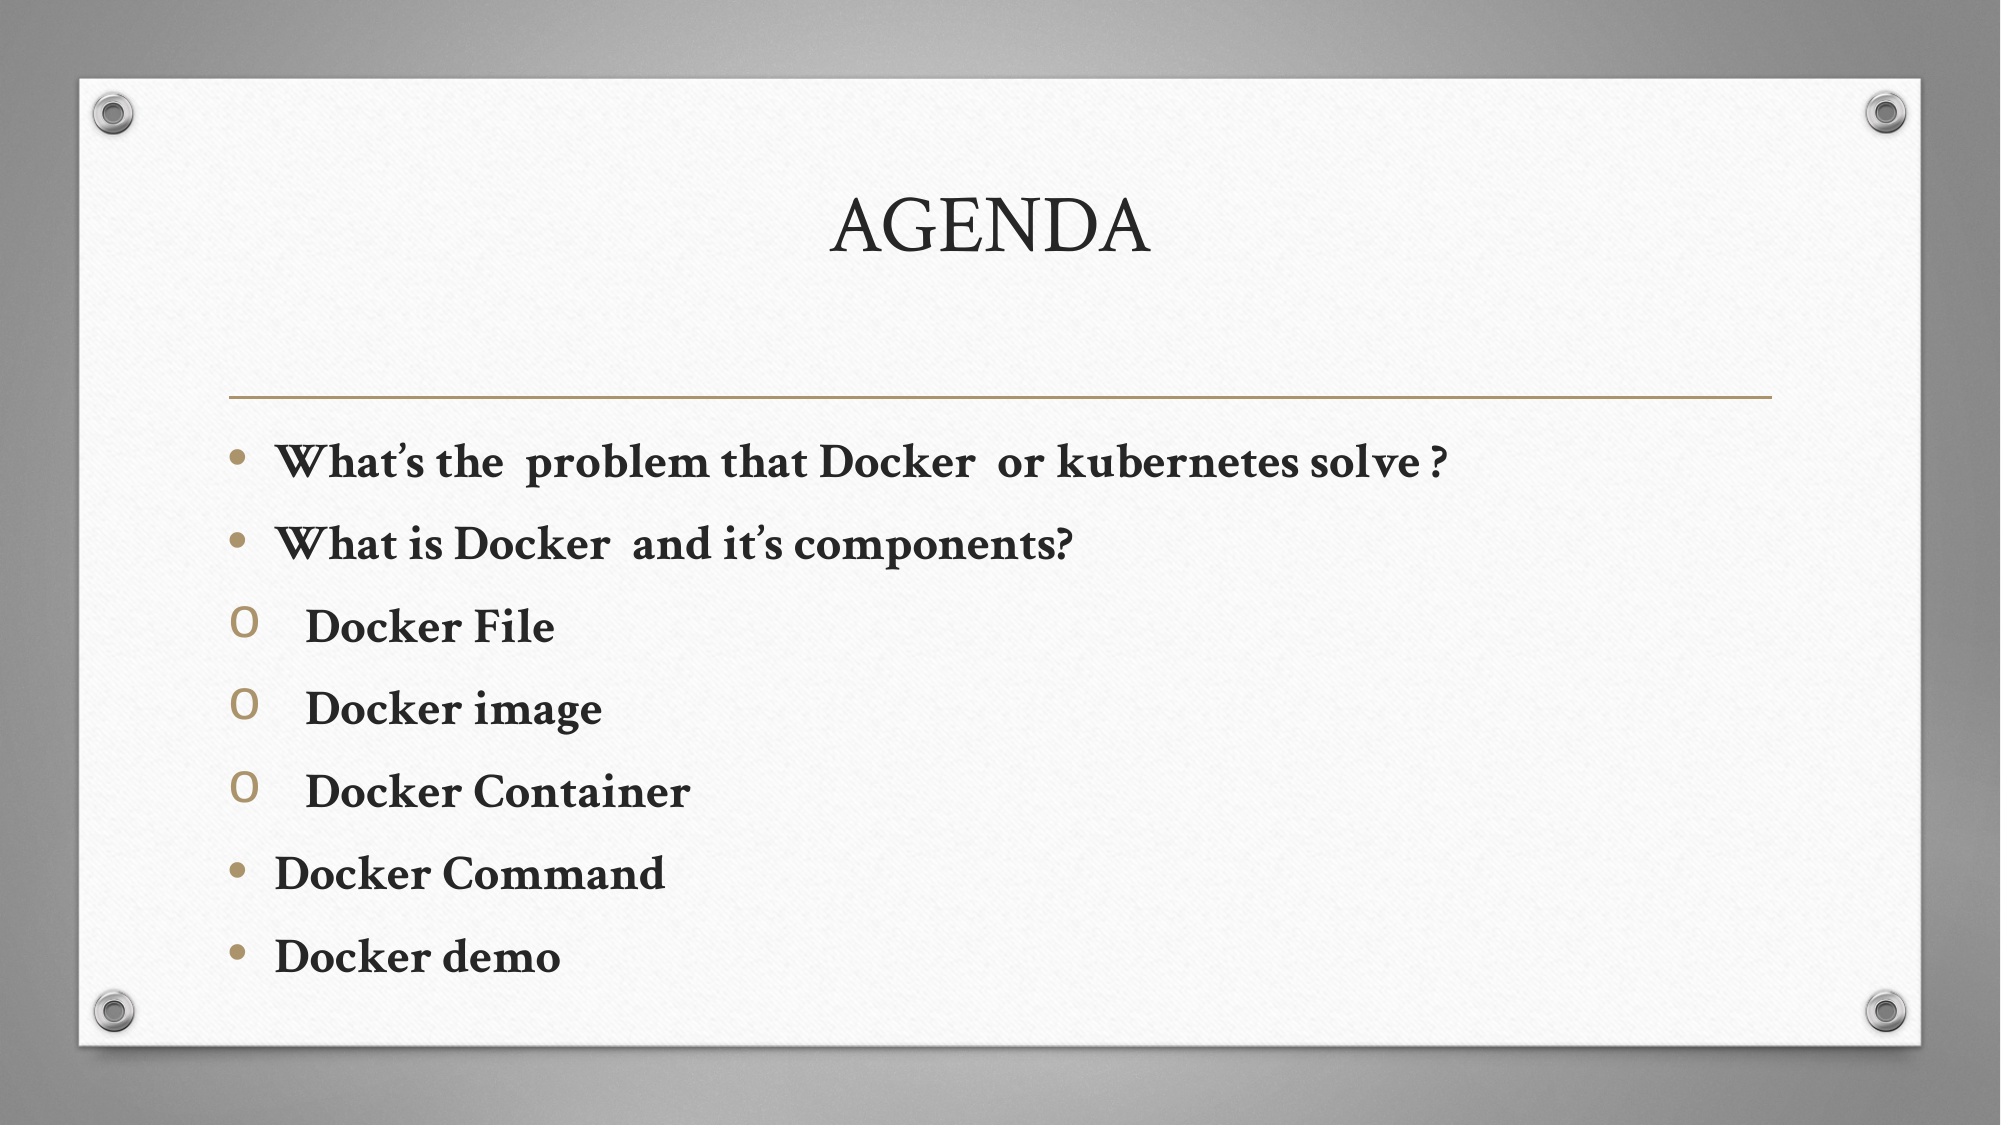

# AGENDA
What’s the  problem that Docker  or kubernetes solve ?
What is Docker  and it’s components?
   Docker File
   Docker image
   Docker Container
Docker Command
Docker demo